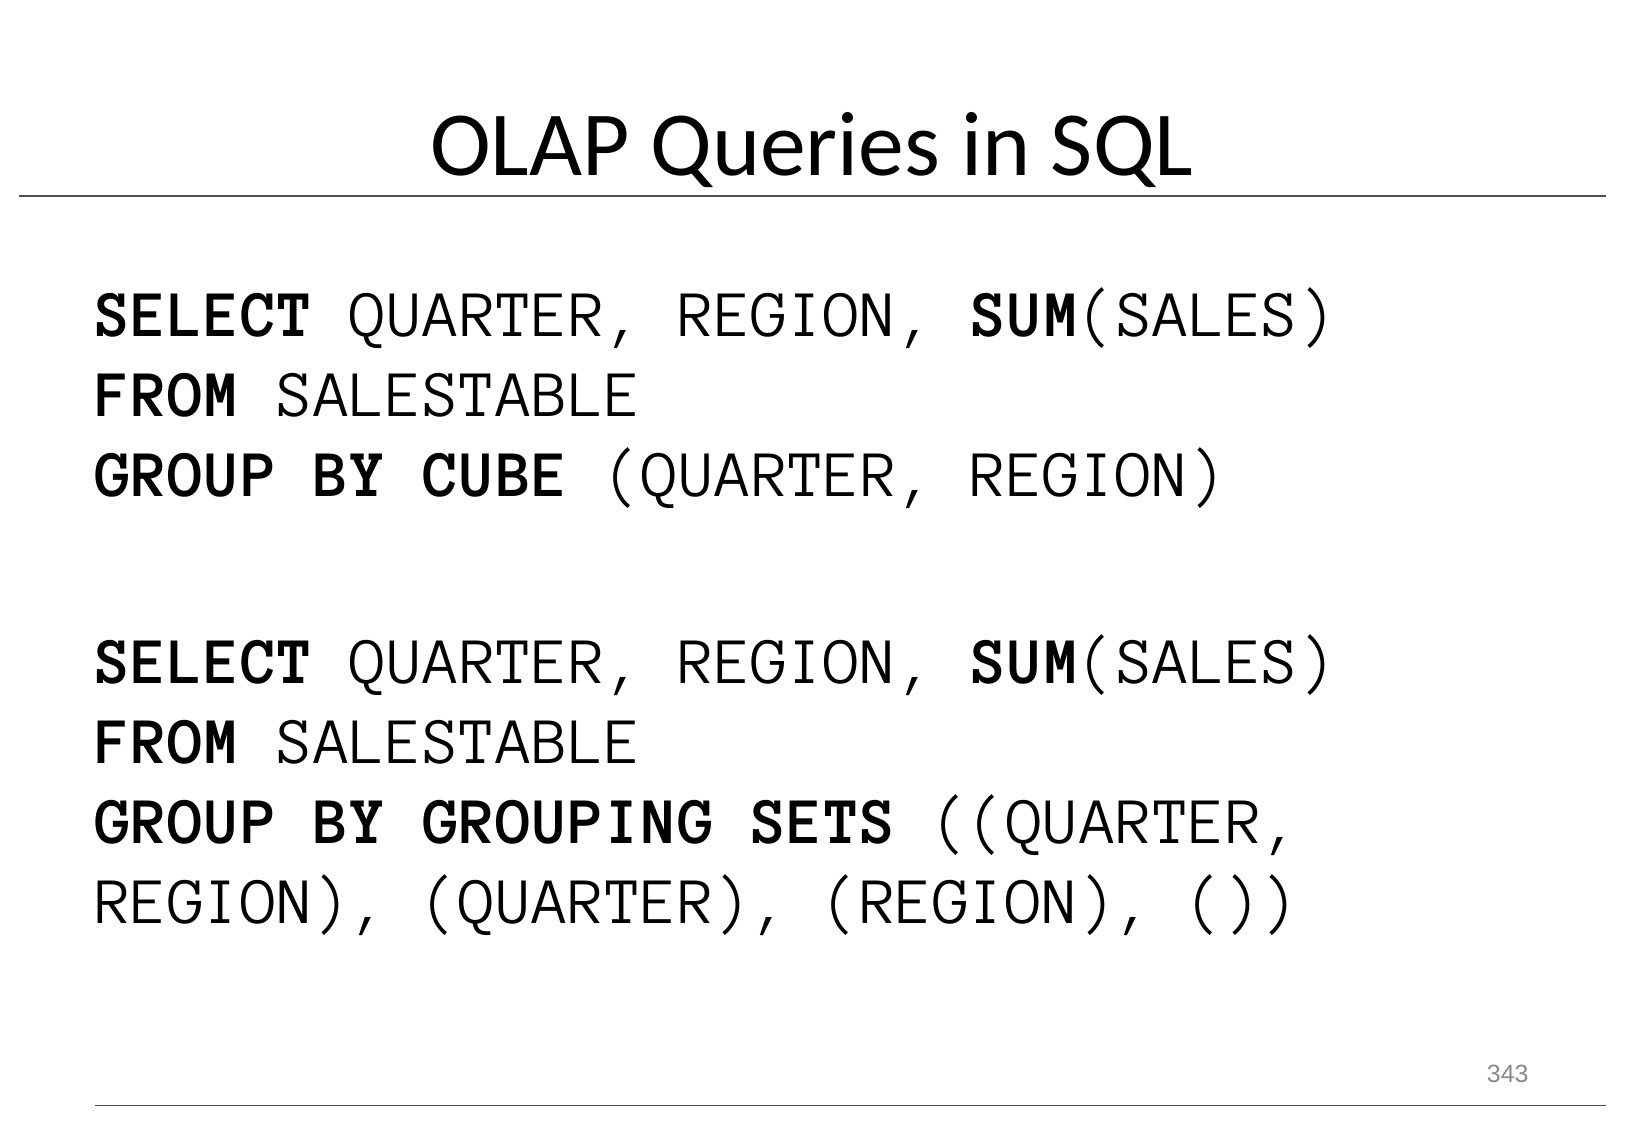

# OLAP Queries in SQL
SELECT QUARTER, REGION, SUM(SALES)
FROM SALESTABLE
GROUP BY CUBE (QUARTER, REGION)

SELECT QUARTER, REGION, SUM(SALES)
FROM SALESTABLE
GROUP BY GROUPING SETS ((QUARTER, REGION), (QUARTER), (REGION), ())

343